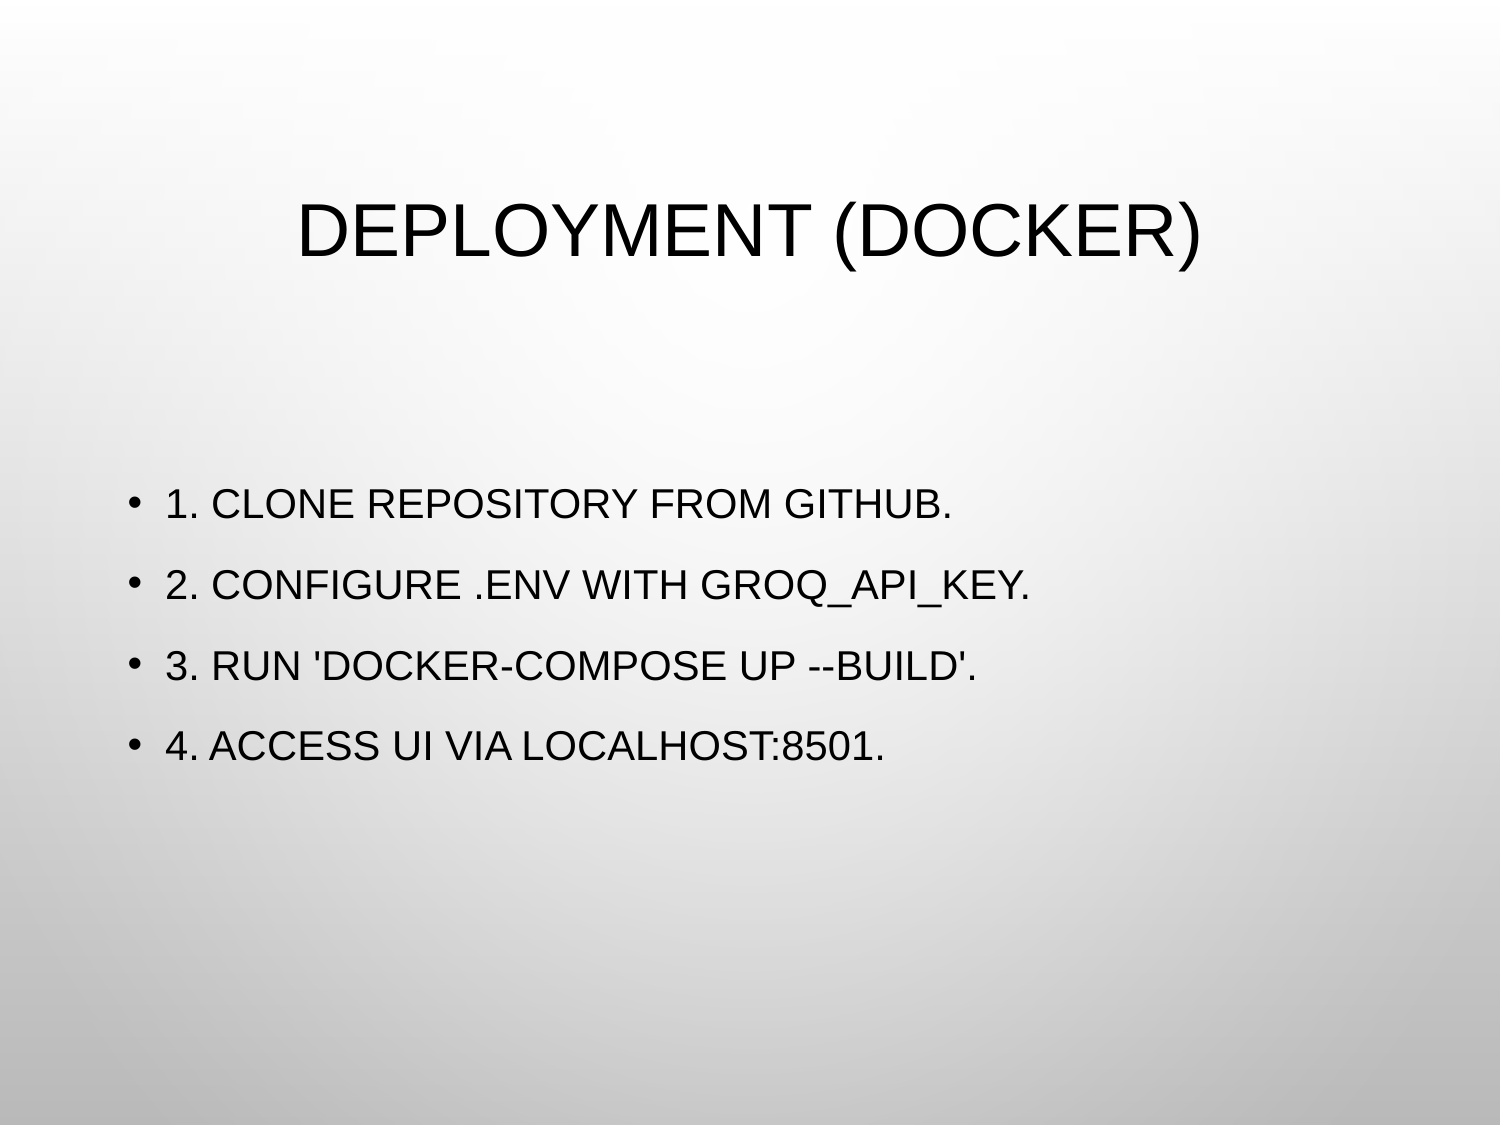

# Deployment (Docker)

1. Clone repository from GitHub.
2. Configure .env with GROQ_API_KEY.
3. Run 'docker-compose up --build'.
4. Access UI via localhost:8501.